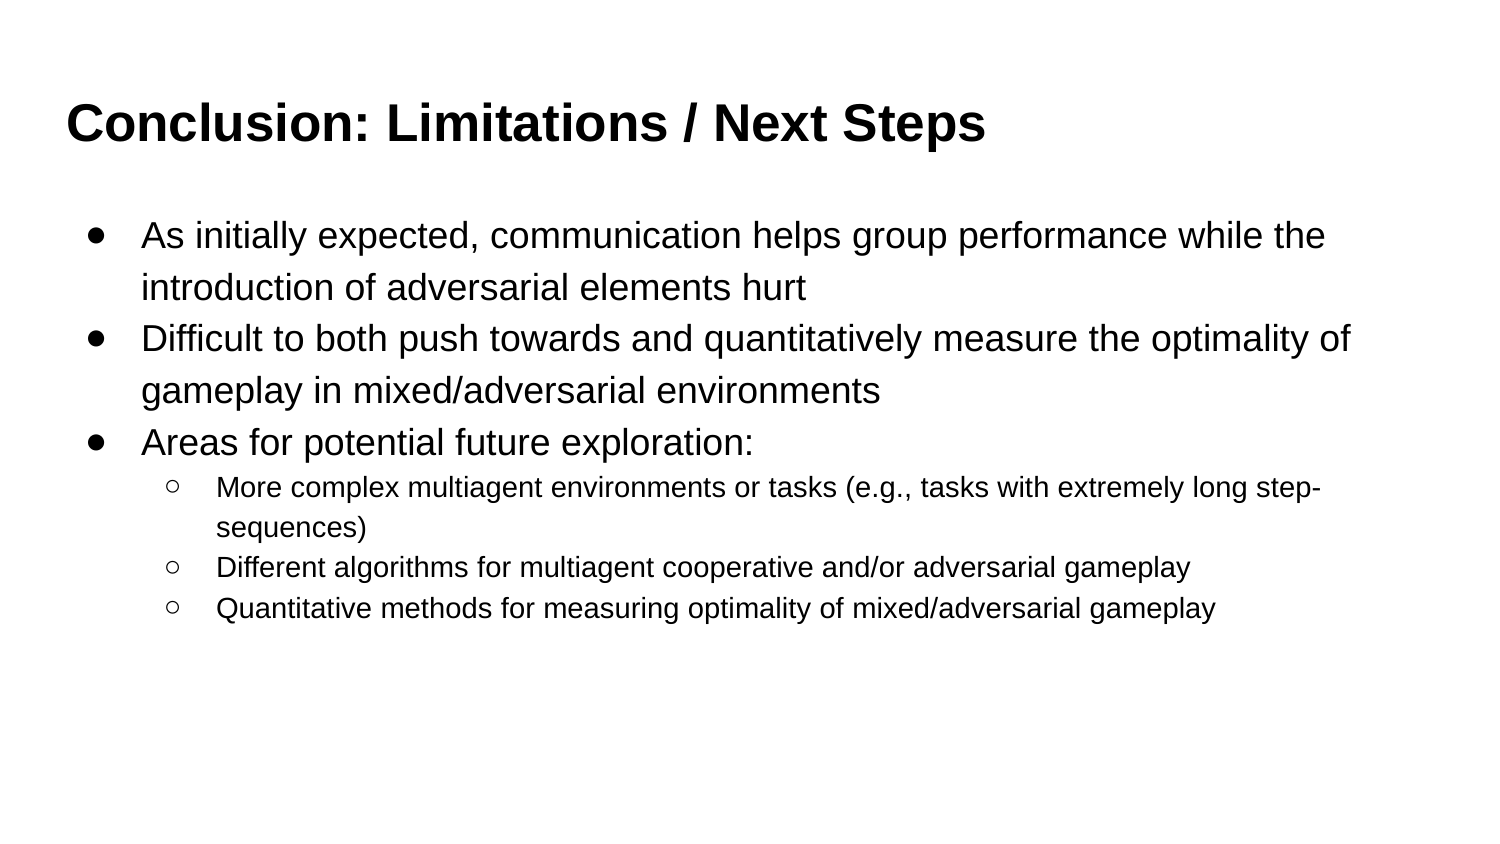

# Conclusion: Limitations / Next Steps
As initially expected, communication helps group performance while the introduction of adversarial elements hurt
Difficult to both push towards and quantitatively measure the optimality of gameplay in mixed/adversarial environments
Areas for potential future exploration:
More complex multiagent environments or tasks (e.g., tasks with extremely long step-sequences)
Different algorithms for multiagent cooperative and/or adversarial gameplay
Quantitative methods for measuring optimality of mixed/adversarial gameplay